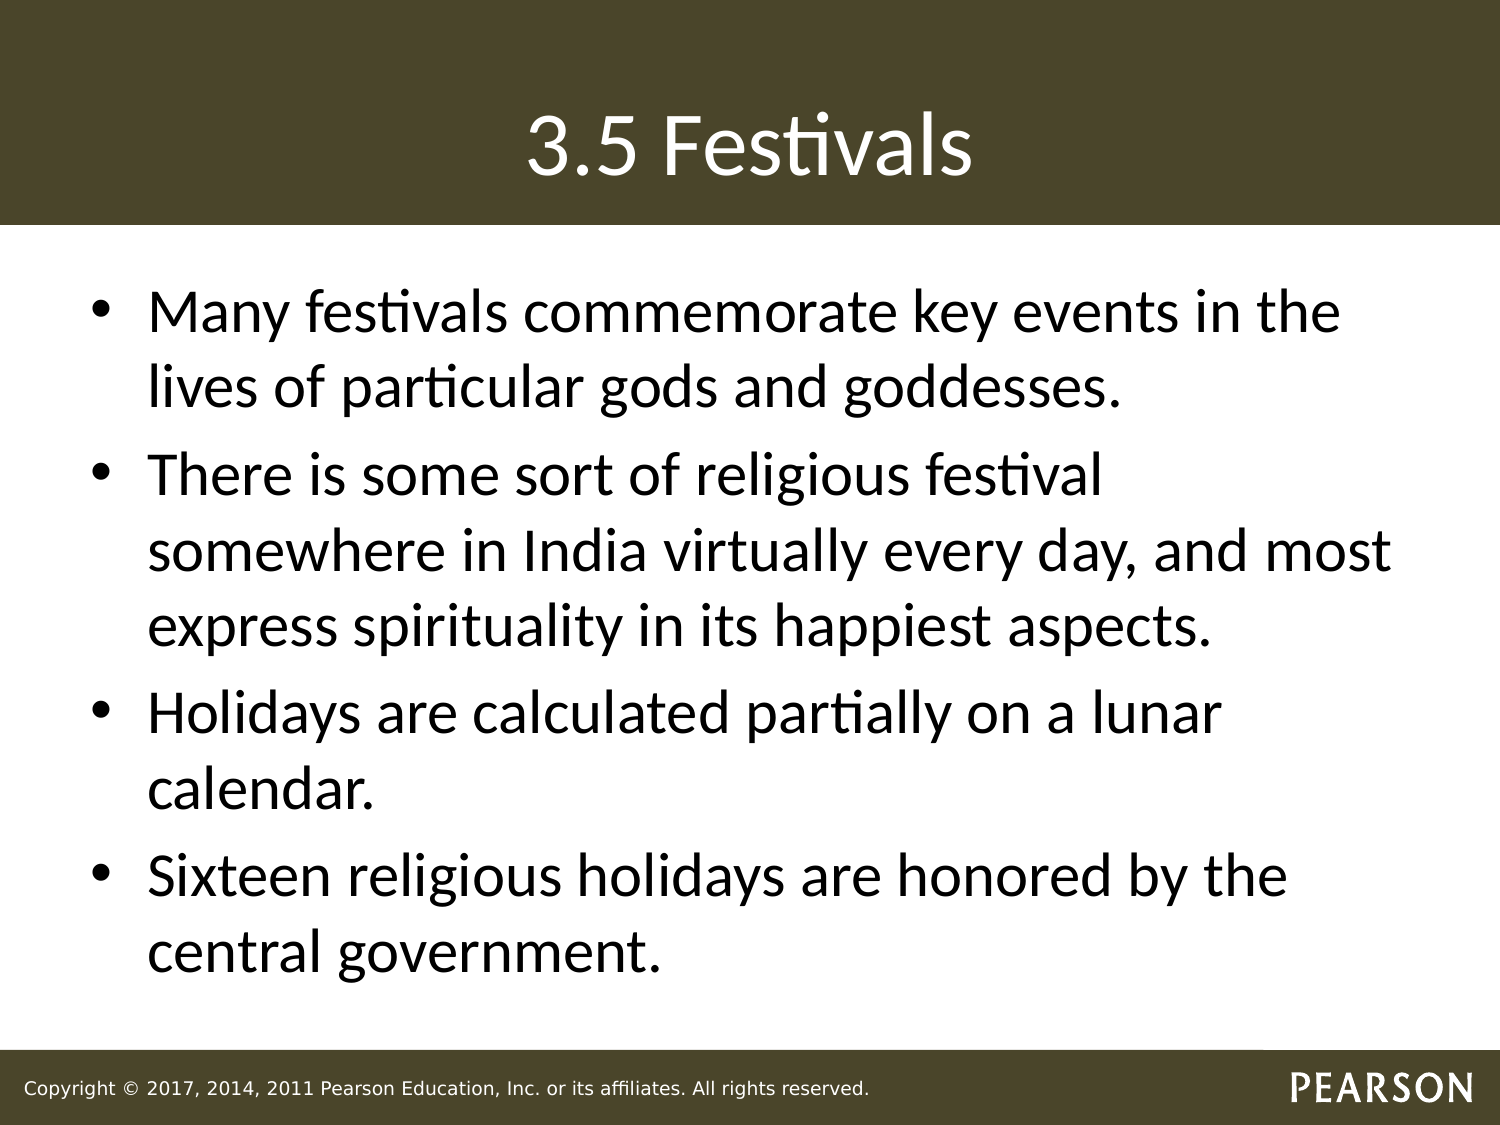

# 3.5 Festivals
Many festivals commemorate key events in the lives of particular gods and goddesses.
There is some sort of religious festival somewhere in India virtually every day, and most express spirituality in its happiest aspects.
Holidays are calculated partially on a lunar calendar.
Sixteen religious holidays are honored by the central government.